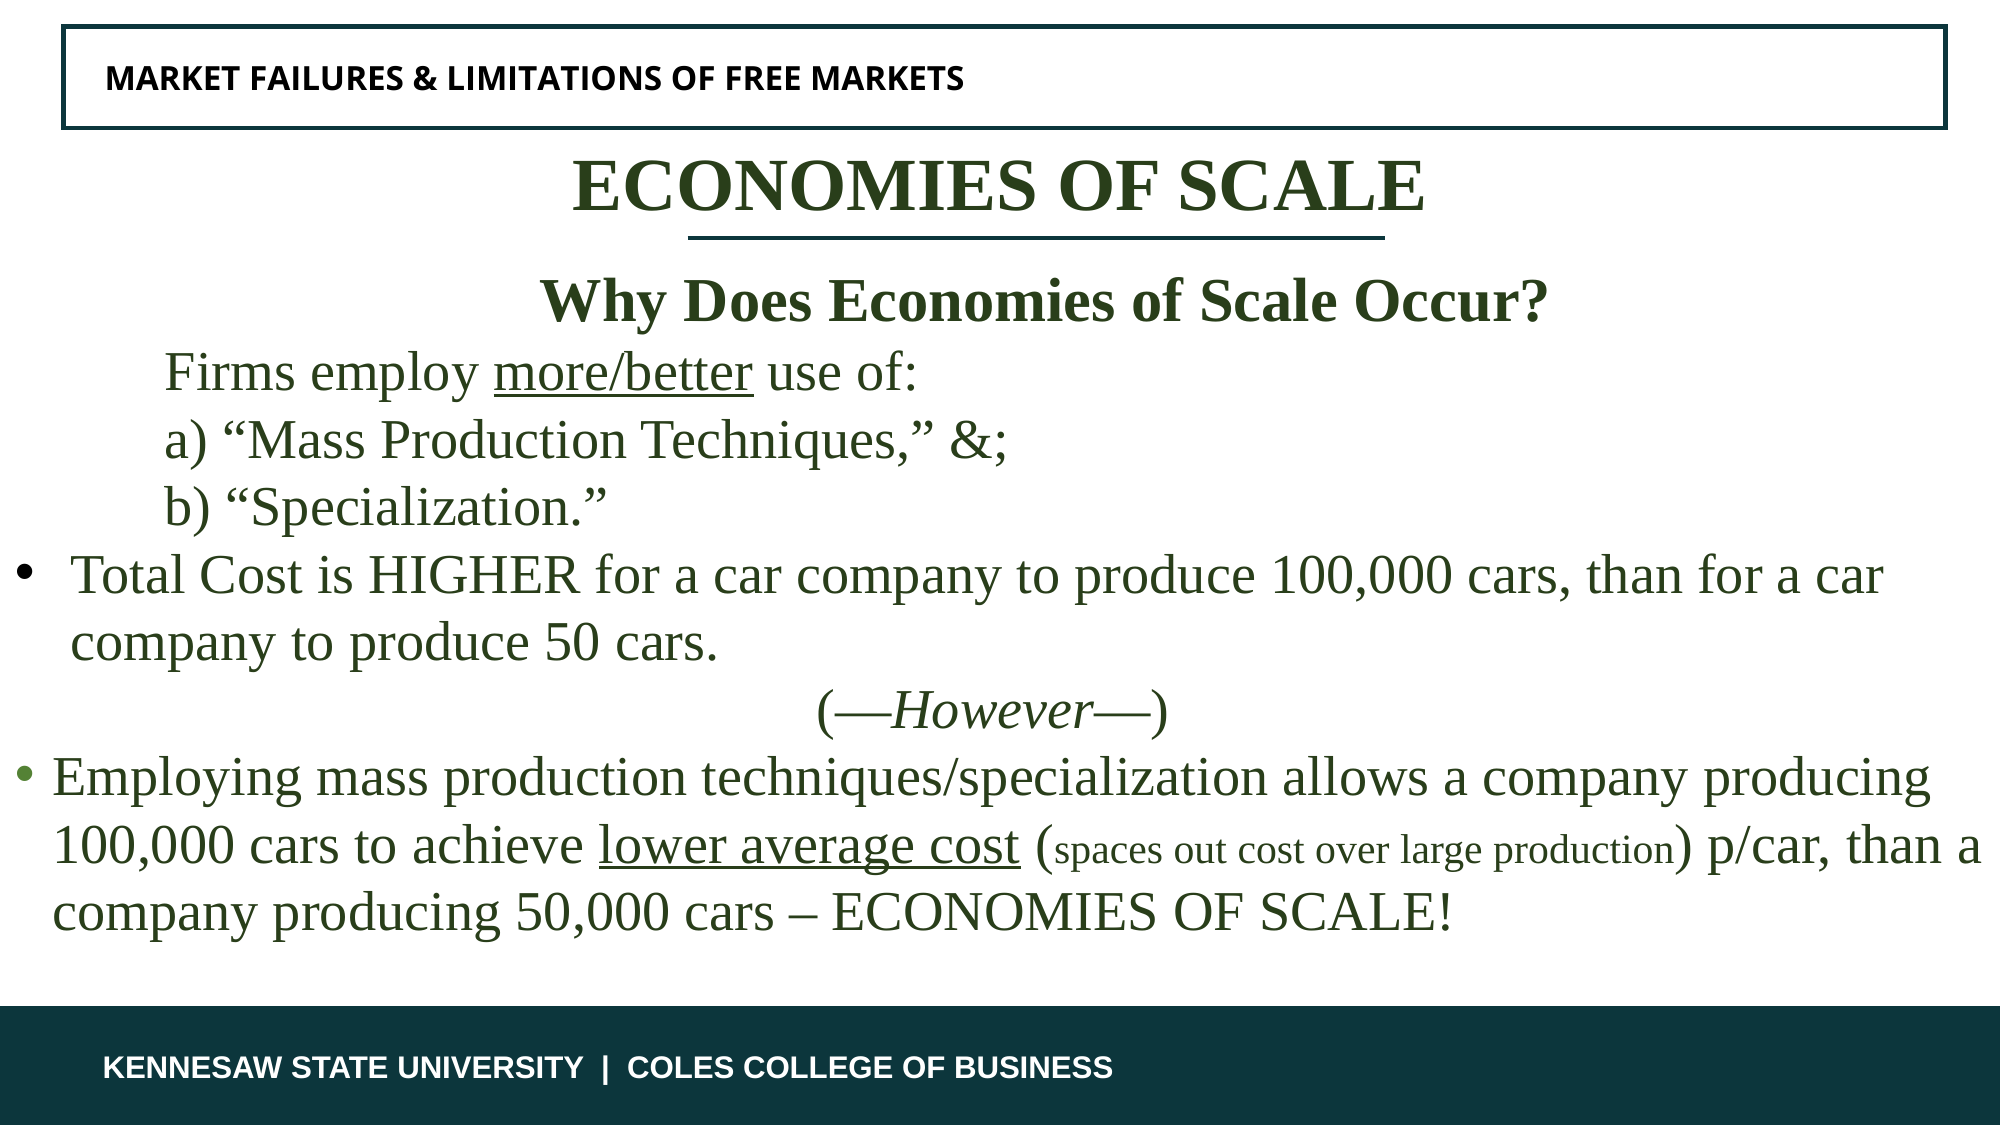

MARKET FAILURES & LIMITATIONS OF FREE MARKETS
ECONOMIES OF SCALE
Why Does Economies of Scale Occur?
	Firms employ more/better use of:
	a) “Mass Production Techniques,” &;
	b) “Specialization.”
Total Cost is HIGHER for a car company to produce 100,000 cars, than for a car company to produce 50 cars.
(—However—)
Employing mass production techniques/specialization allows a company producing 100,000 cars to achieve lower average cost (spaces out cost over large production) p/car, than a company producing 50,000 cars – ECONOMIES OF SCALE!
          KENNESAW STATE UNIVERSITY  |  COLES COLLEGE OF BUSINESS